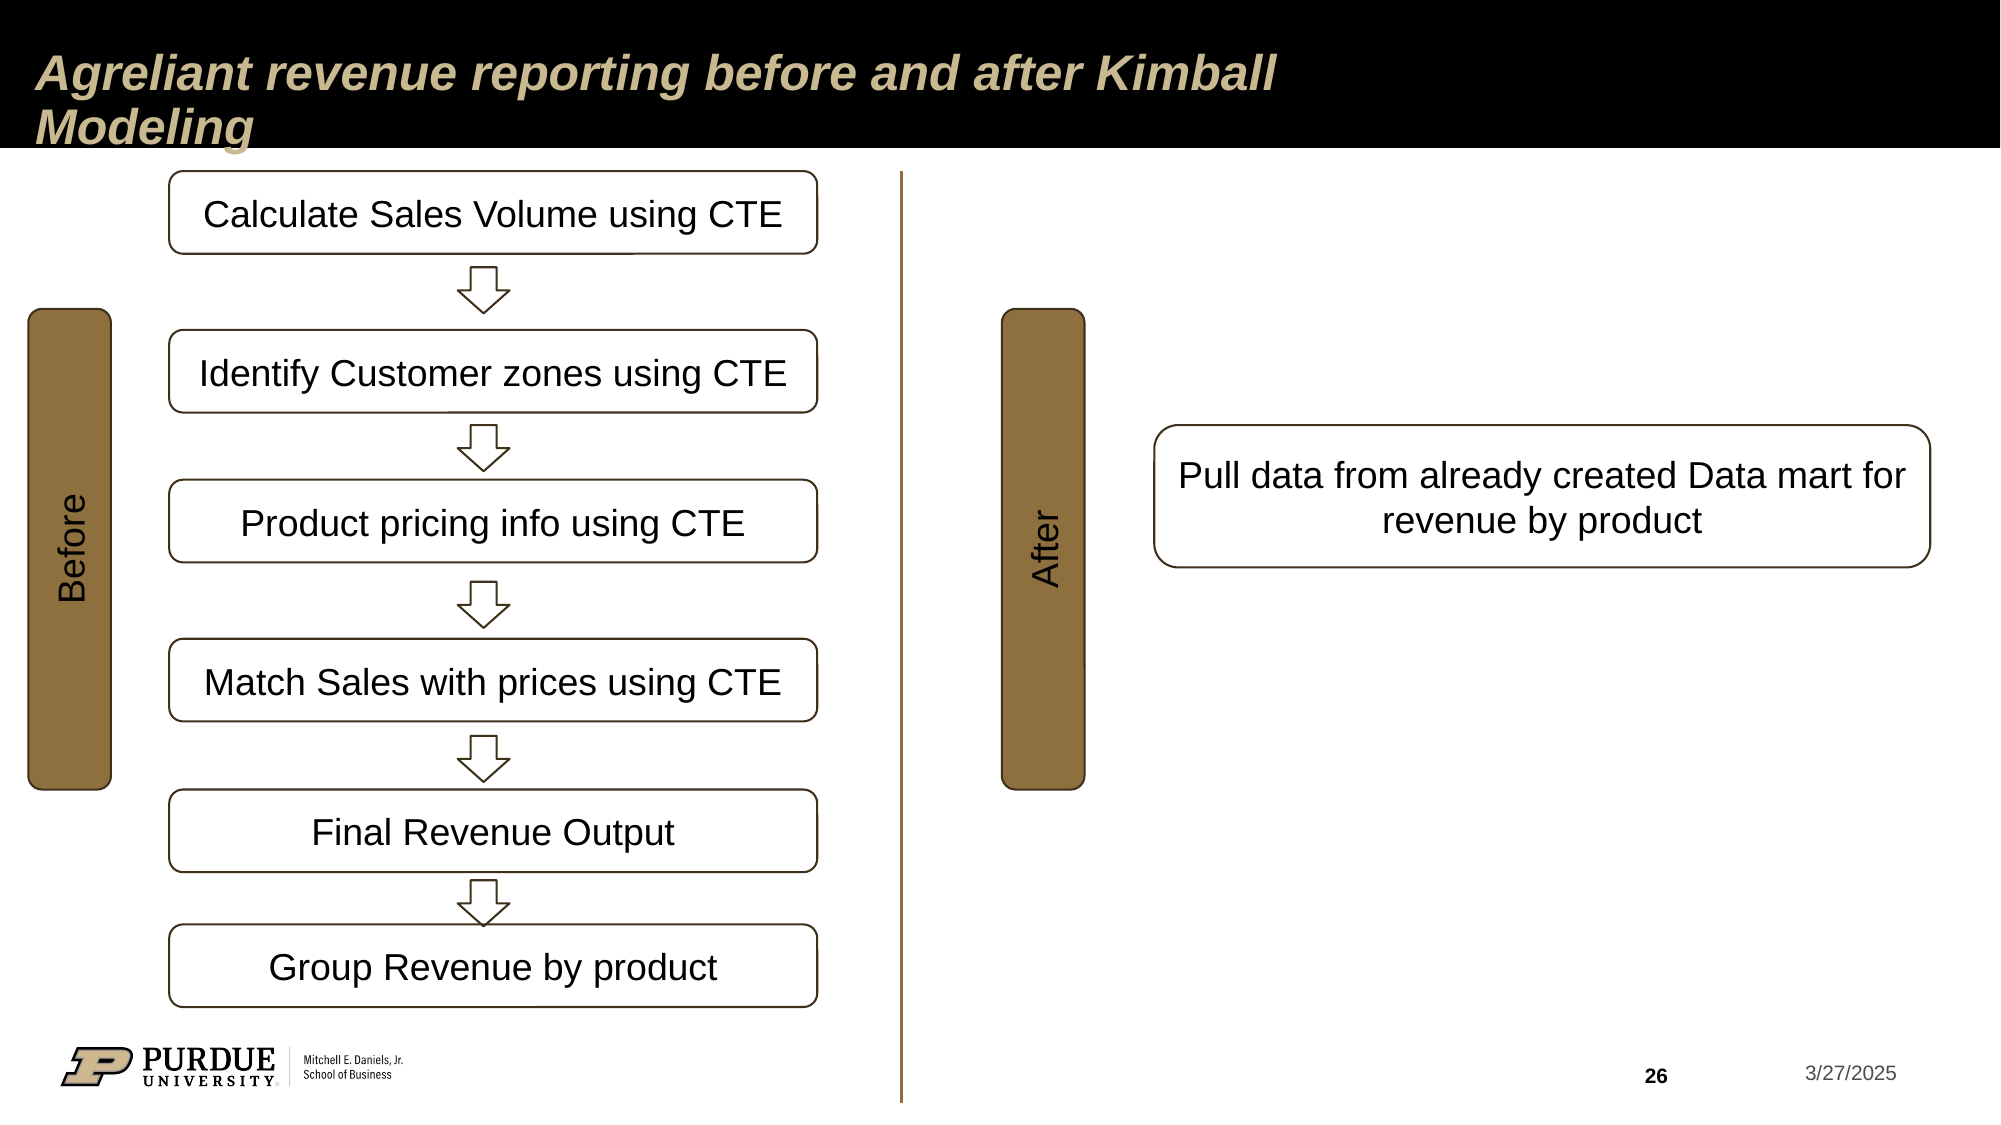

# Agreliant revenue reporting before and after Kimball Modeling
Calculate Sales Volume using CTE

Identify Customer zones using CTE

Pull data from already created Data mart for revenue by product
Product pricing info using CTE
After
Before

Match Sales with prices using CTE

Final Revenue Output

Group Revenue by product
26
3/27/2025